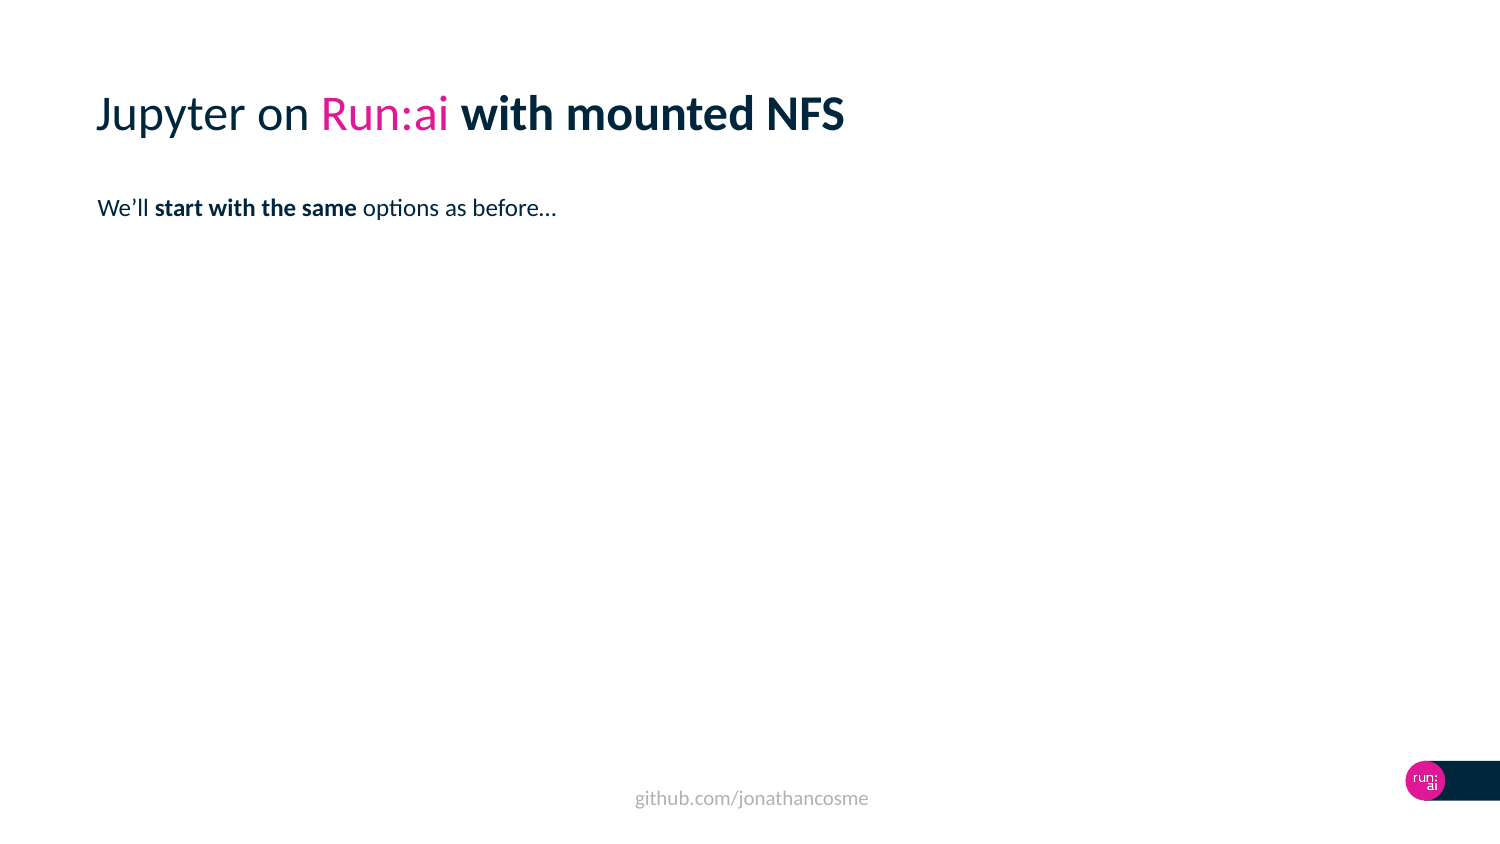

# Jupyter on Run:ai with mounted NFS
We’ll start with the same options as before…